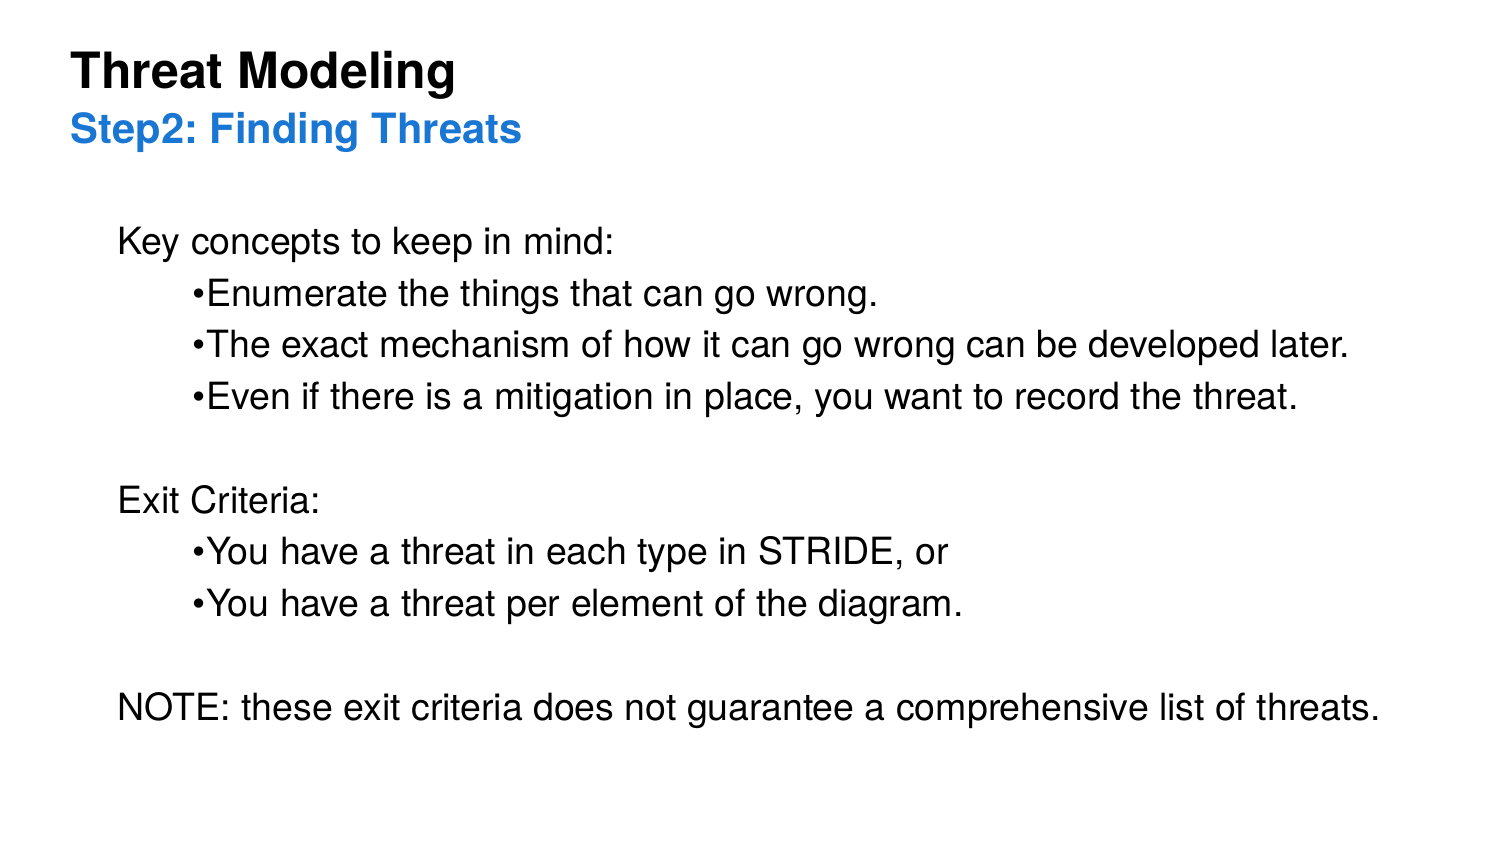

Threat Modeling
Step2: Finding Threats

Key concepts to keep in mind:
•Enumerate the things that can go wrong.
•The exact mechanism of how it can go wrong can be developed later.
•Even if there is a mitigation in place, you want to record the threat.

Exit Criteria:
•You have a threat in each type in STRIDE, or
•You have a threat per element of the diagram.

NOTE: these exit criteria does not guarantee a comprehensive list of threats.